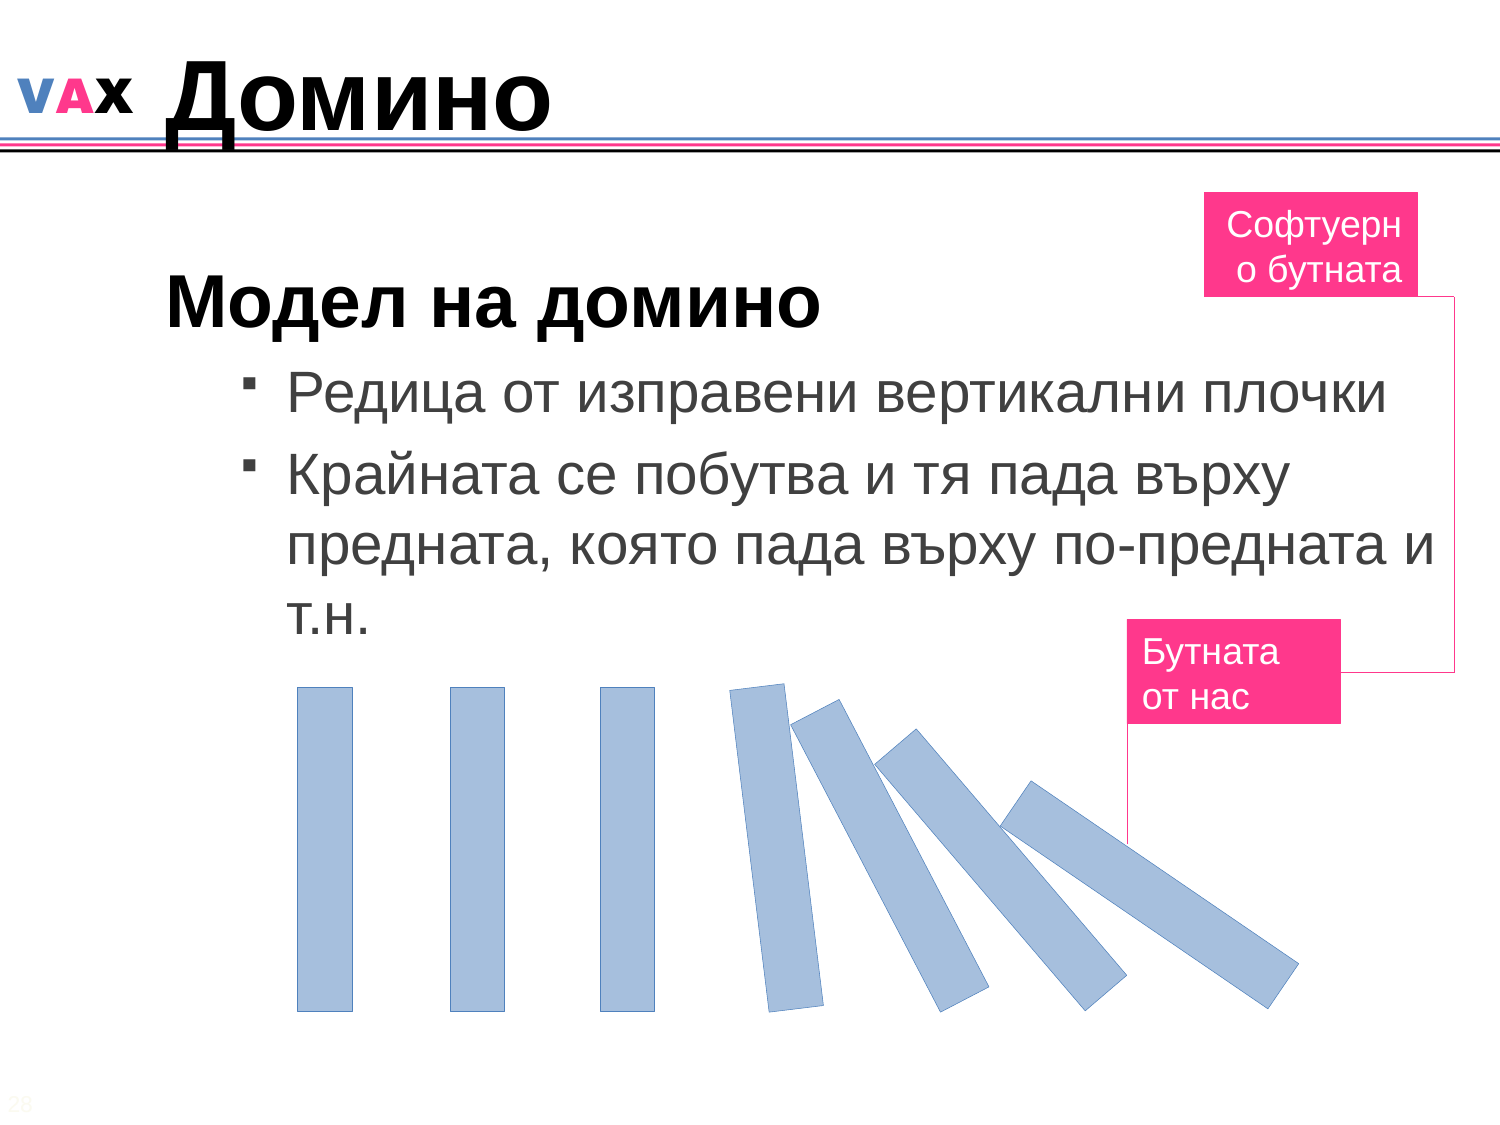

# Домино
Софтуерно бутната
Модел на домино
Редица от изправени вертикални плочки
Крайната се побутва и тя пада върху предната, която пада върху по-предната и т.н.
Бутната от нас плочка